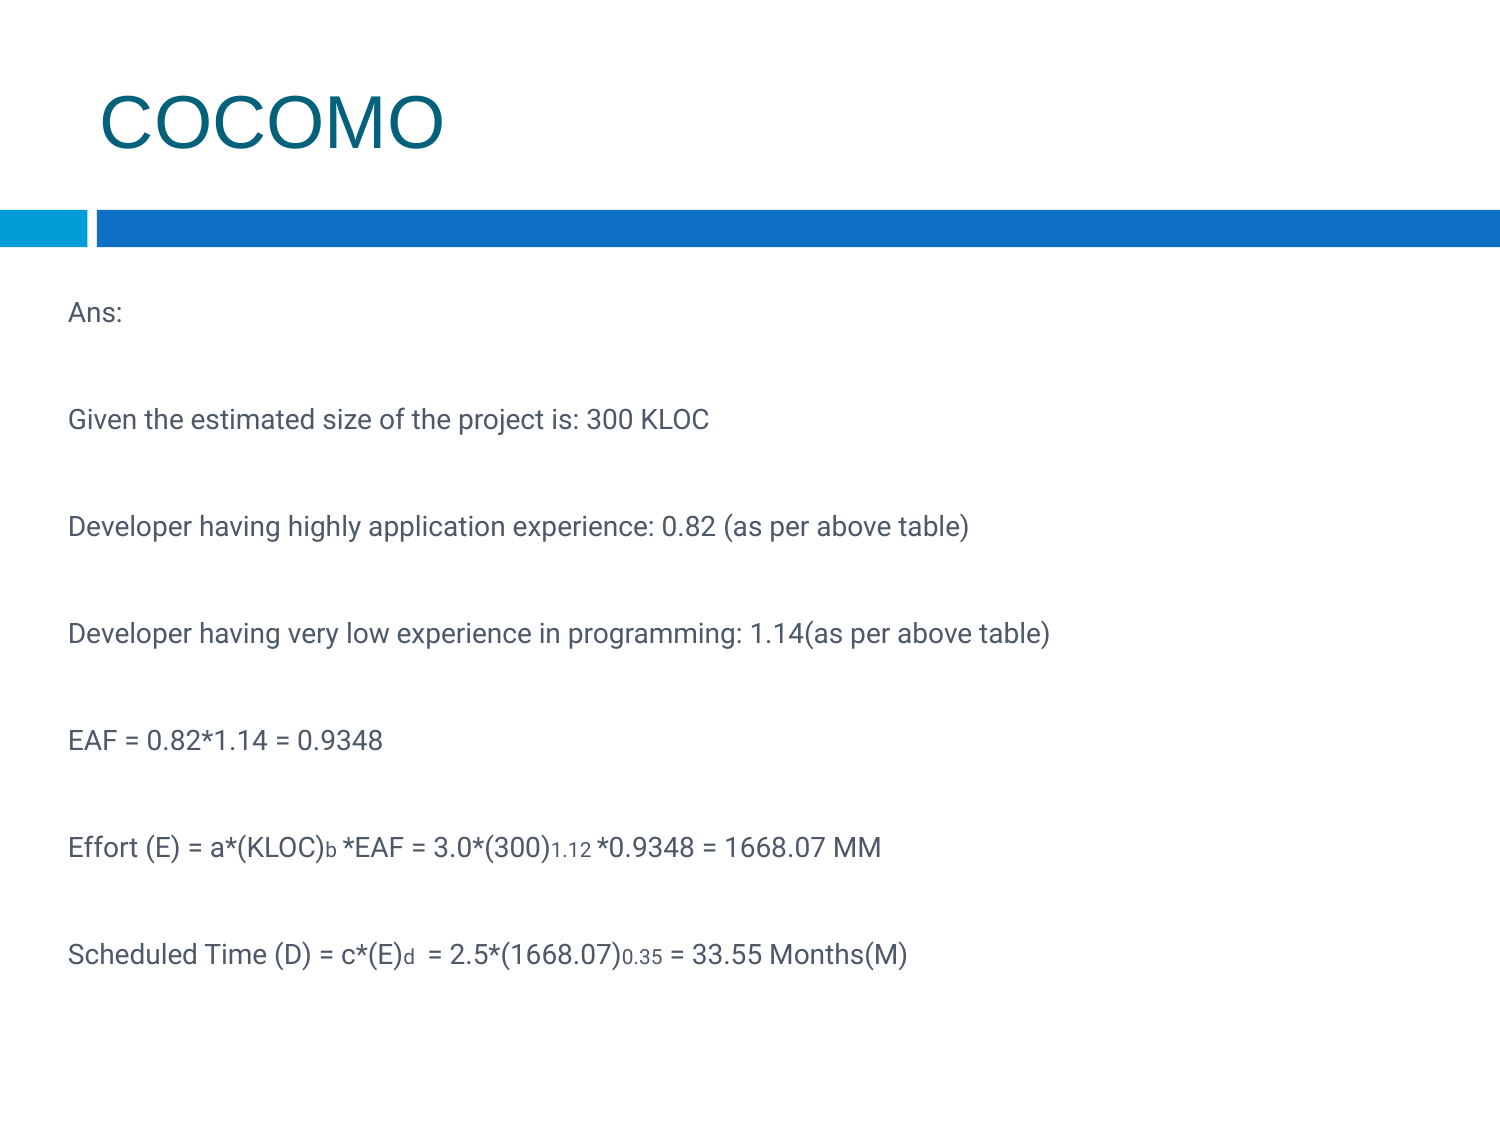

# COCOMO

Ans:
Given the estimated size of the project is: 300 KLOC
Developer having highly application experience: 0.82 (as per above table)
Developer having very low experience in programming: 1.14(as per above table)
EAF = 0.82*1.14 = 0.9348
Effort (E) = a*(KLOC)b *EAF = 3.0*(300)1.12 *0.9348 = 1668.07 MM
Scheduled Time (D) = c*(E)d  = 2.5*(1668.07)0.35 = 33.55 Months(M)